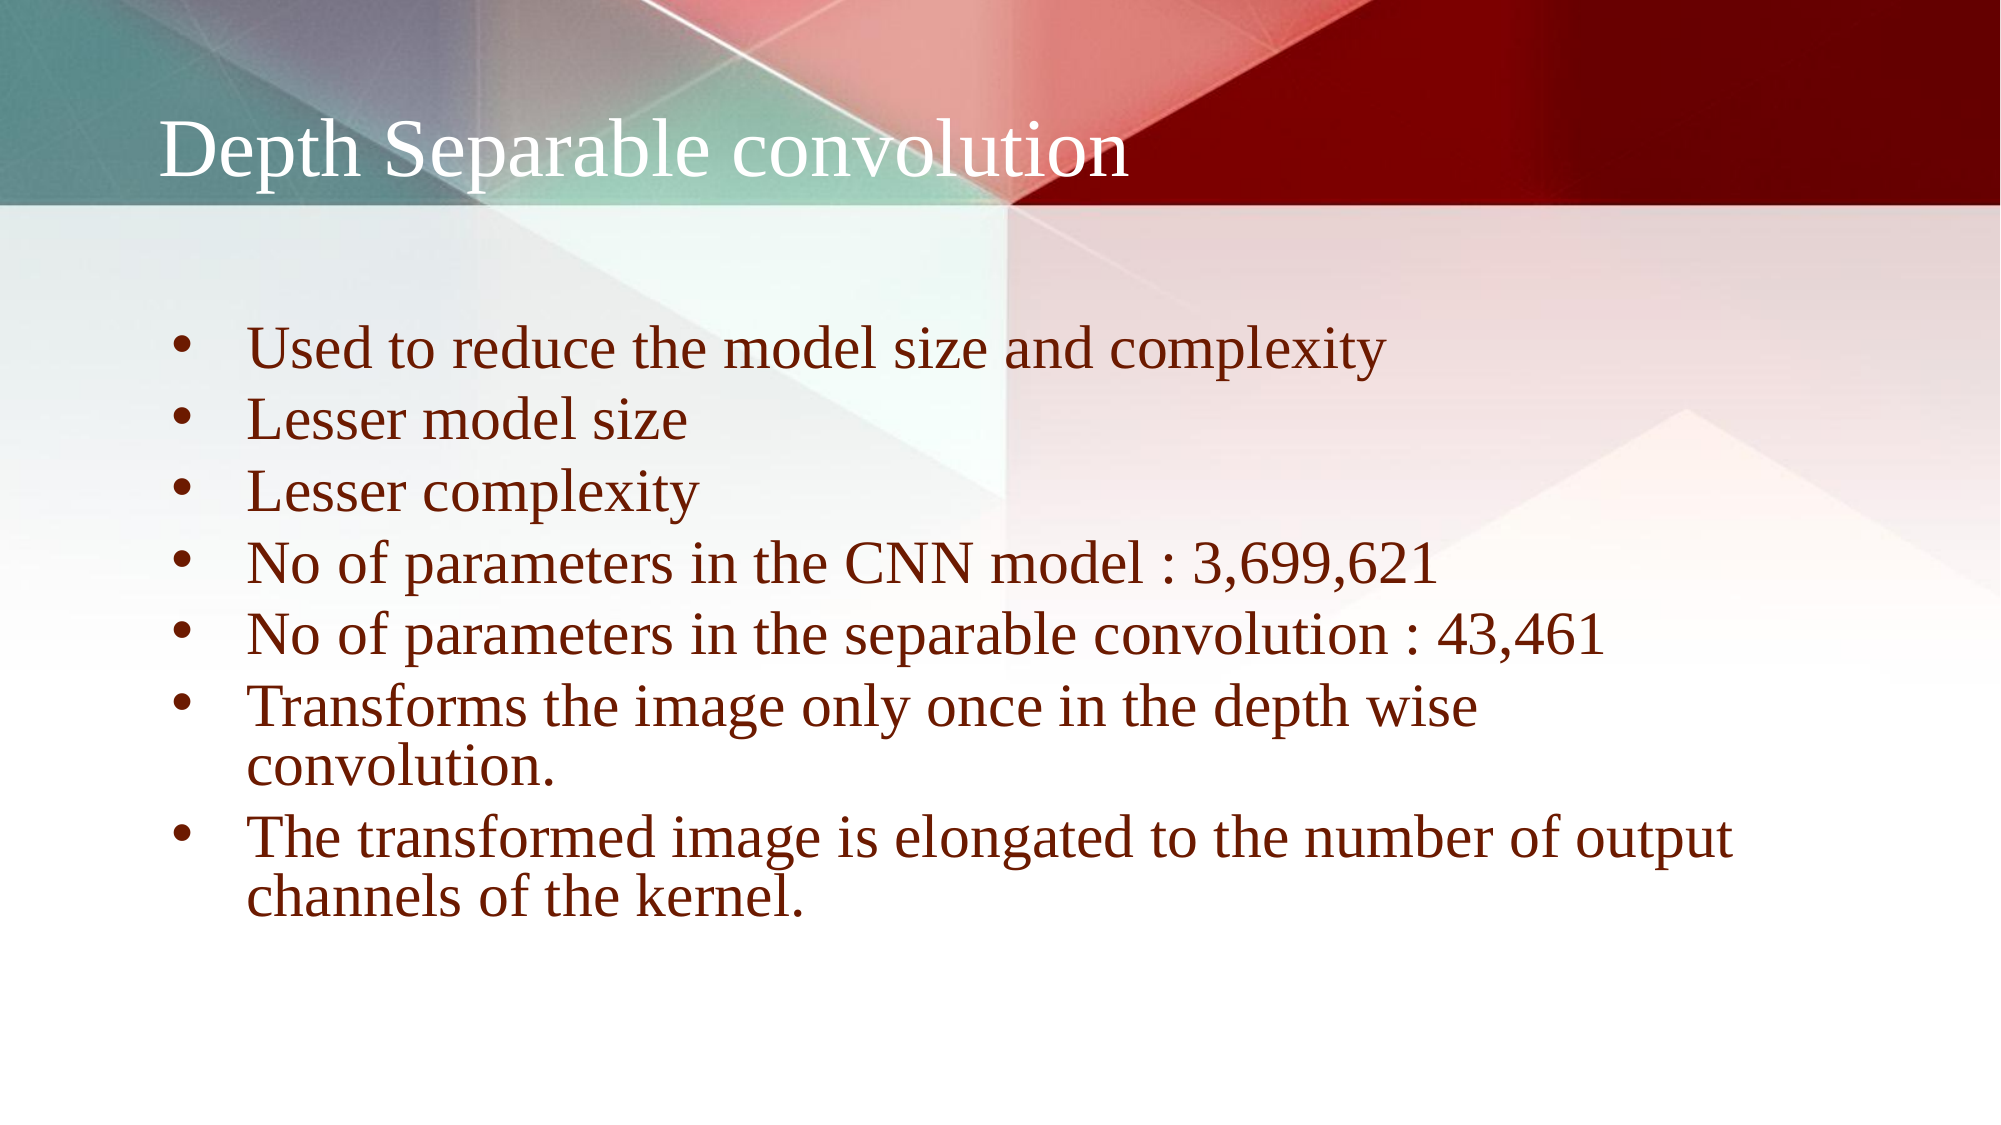

# Depth Separable convolution

Used to reduce the model size and complexity
Lesser model size
Lesser complexity
No of parameters in the CNN model : 3,699,621
No of parameters in the separable convolution : 43,461
Transforms the image only once in the depth wise convolution.
The transformed image is elongated to the number of output channels of the kernel.